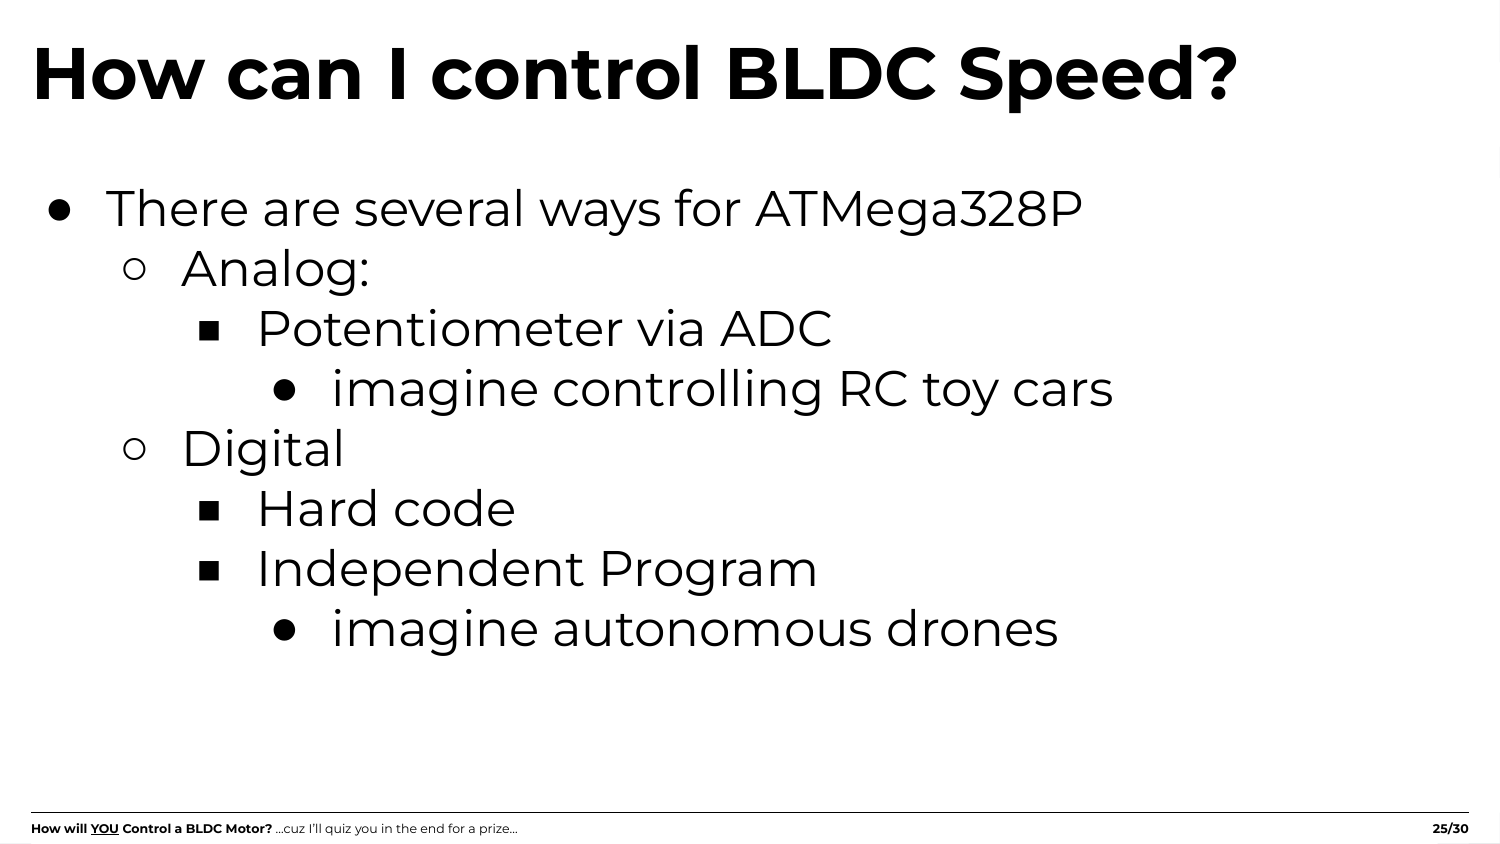

# How can I control BLDC Speed?
There are several ways for ATMega328P
Analog:
Potentiometer via ADC
imagine controlling RC toy cars
Digital
Hard code
Independent Program
imagine autonomous drones
25/30